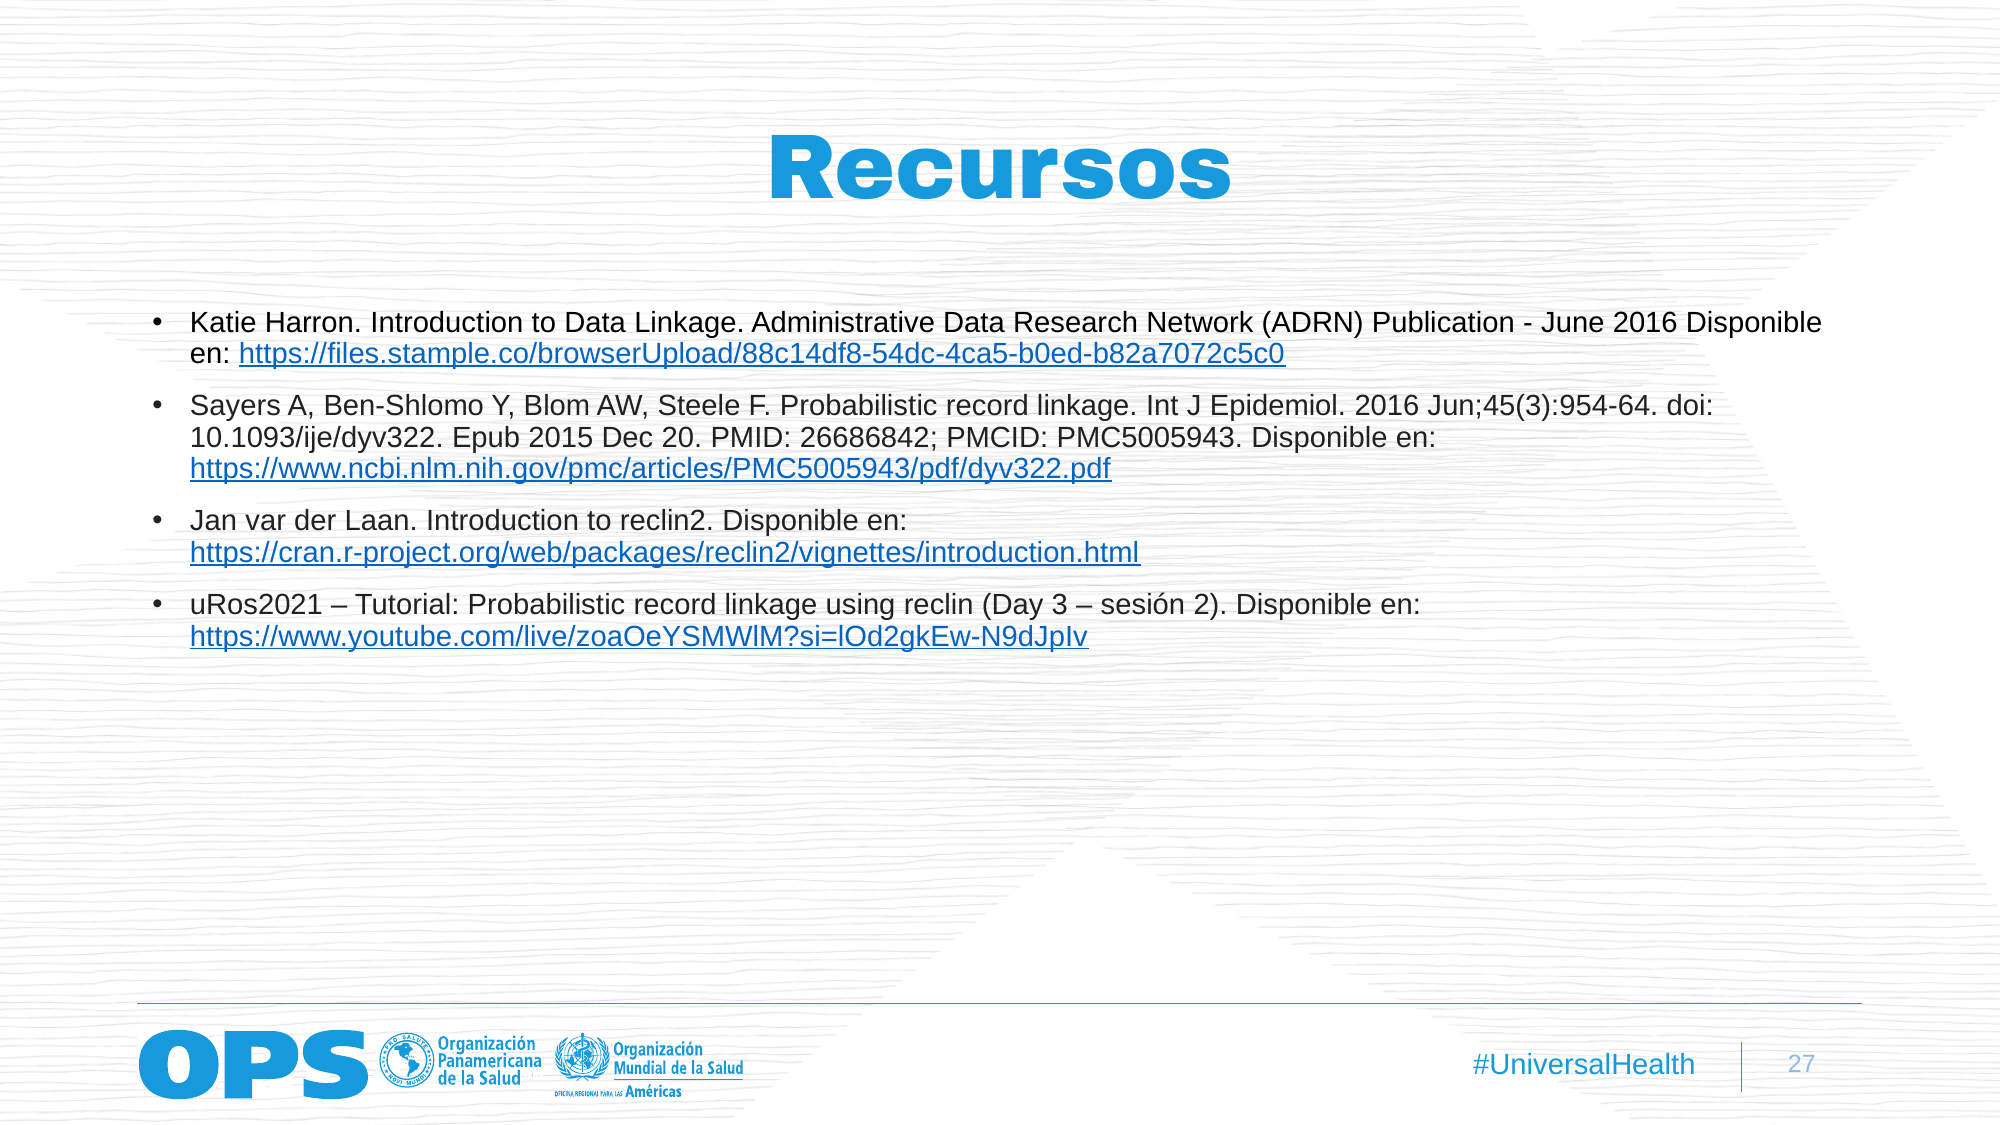

# Recursos
Katie Harron. Introduction to Data Linkage. Administrative Data Research Network (ADRN) Publication - June 2016 Disponible en: https://files.stample.co/browserUpload/88c14df8-54dc-4ca5-b0ed-b82a7072c5c0
Sayers A, Ben-Shlomo Y, Blom AW, Steele F. Probabilistic record linkage. Int J Epidemiol. 2016 Jun;45(3):954-64. doi: 10.1093/ije/dyv322. Epub 2015 Dec 20. PMID: 26686842; PMCID: PMC5005943. Disponible en: https://www.ncbi.nlm.nih.gov/pmc/articles/PMC5005943/pdf/dyv322.pdf
Jan var der Laan. Introduction to reclin2. Disponible en: https://cran.r-project.org/web/packages/reclin2/vignettes/introduction.html
uRos2021 – Tutorial: Probabilistic record linkage using reclin (Day 3 – sesión 2). Disponible en: https://www.youtube.com/live/zoaOeYSMWlM?si=lOd2gkEw-N9dJpIv
27